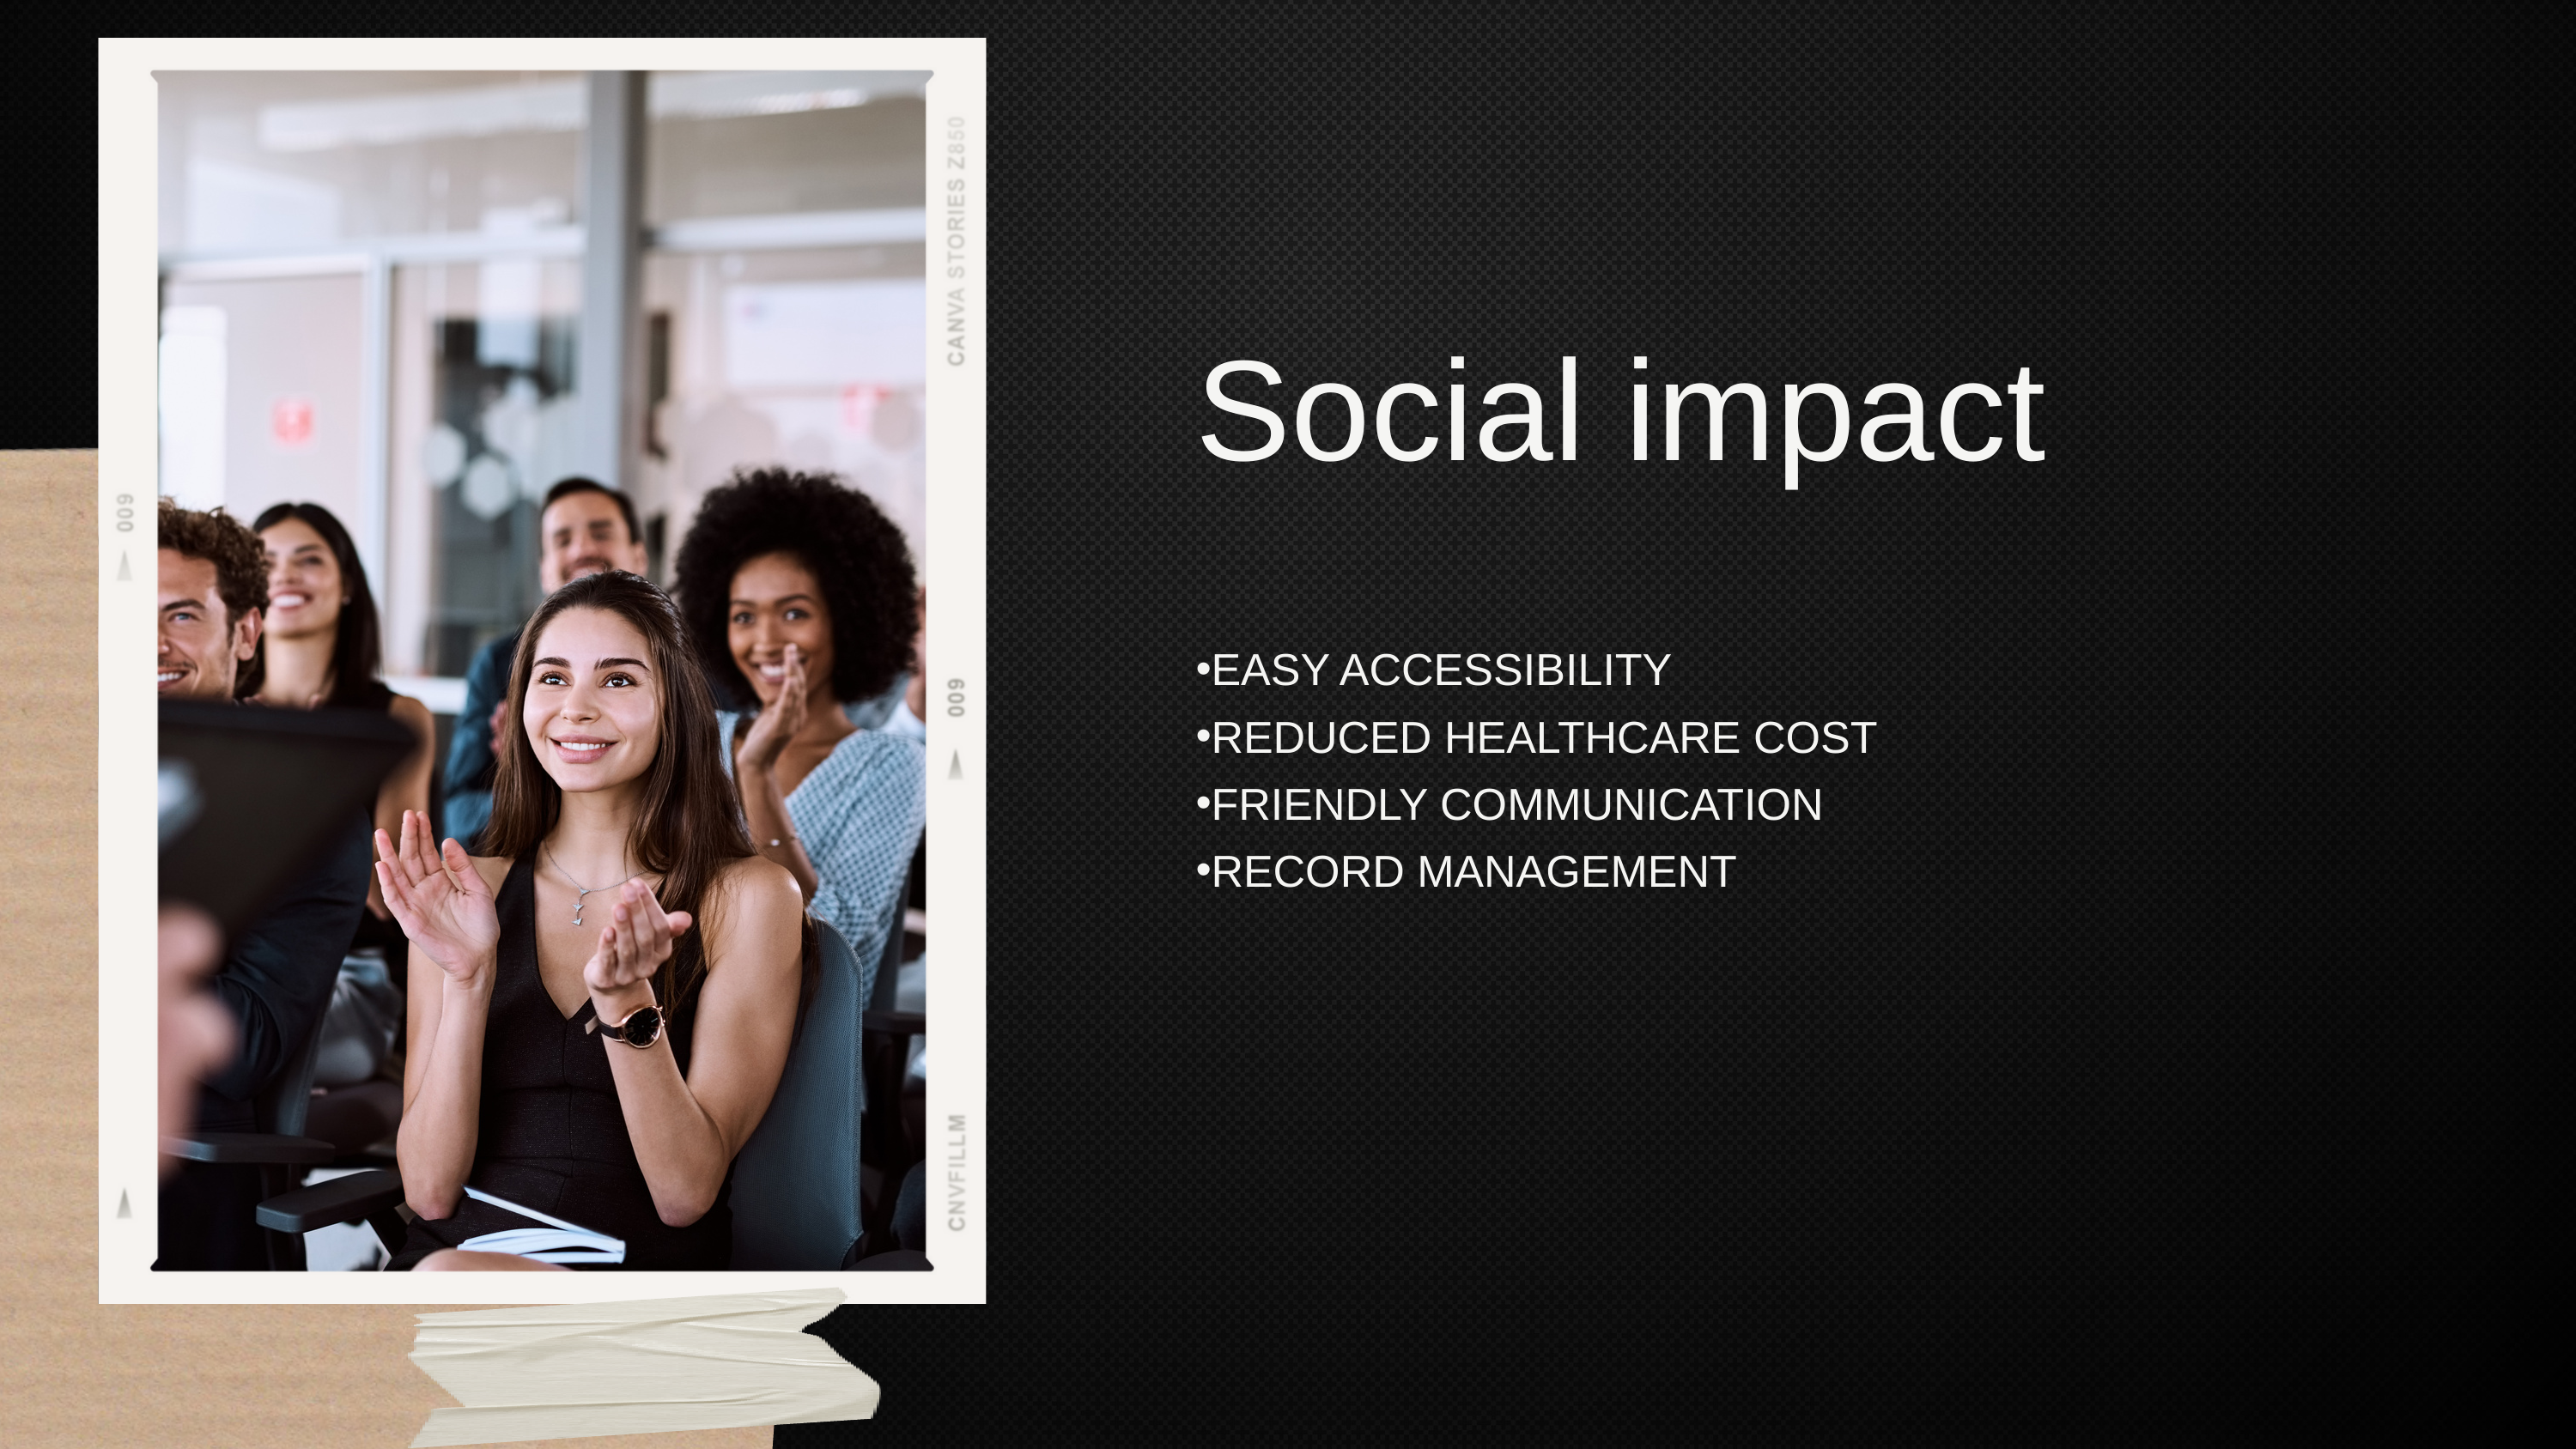

Social impact
EASY ACCESSIBILITY
REDUCED HEALTHCARE COST
FRIENDLY COMMUNICATION
RECORD MANAGEMENT